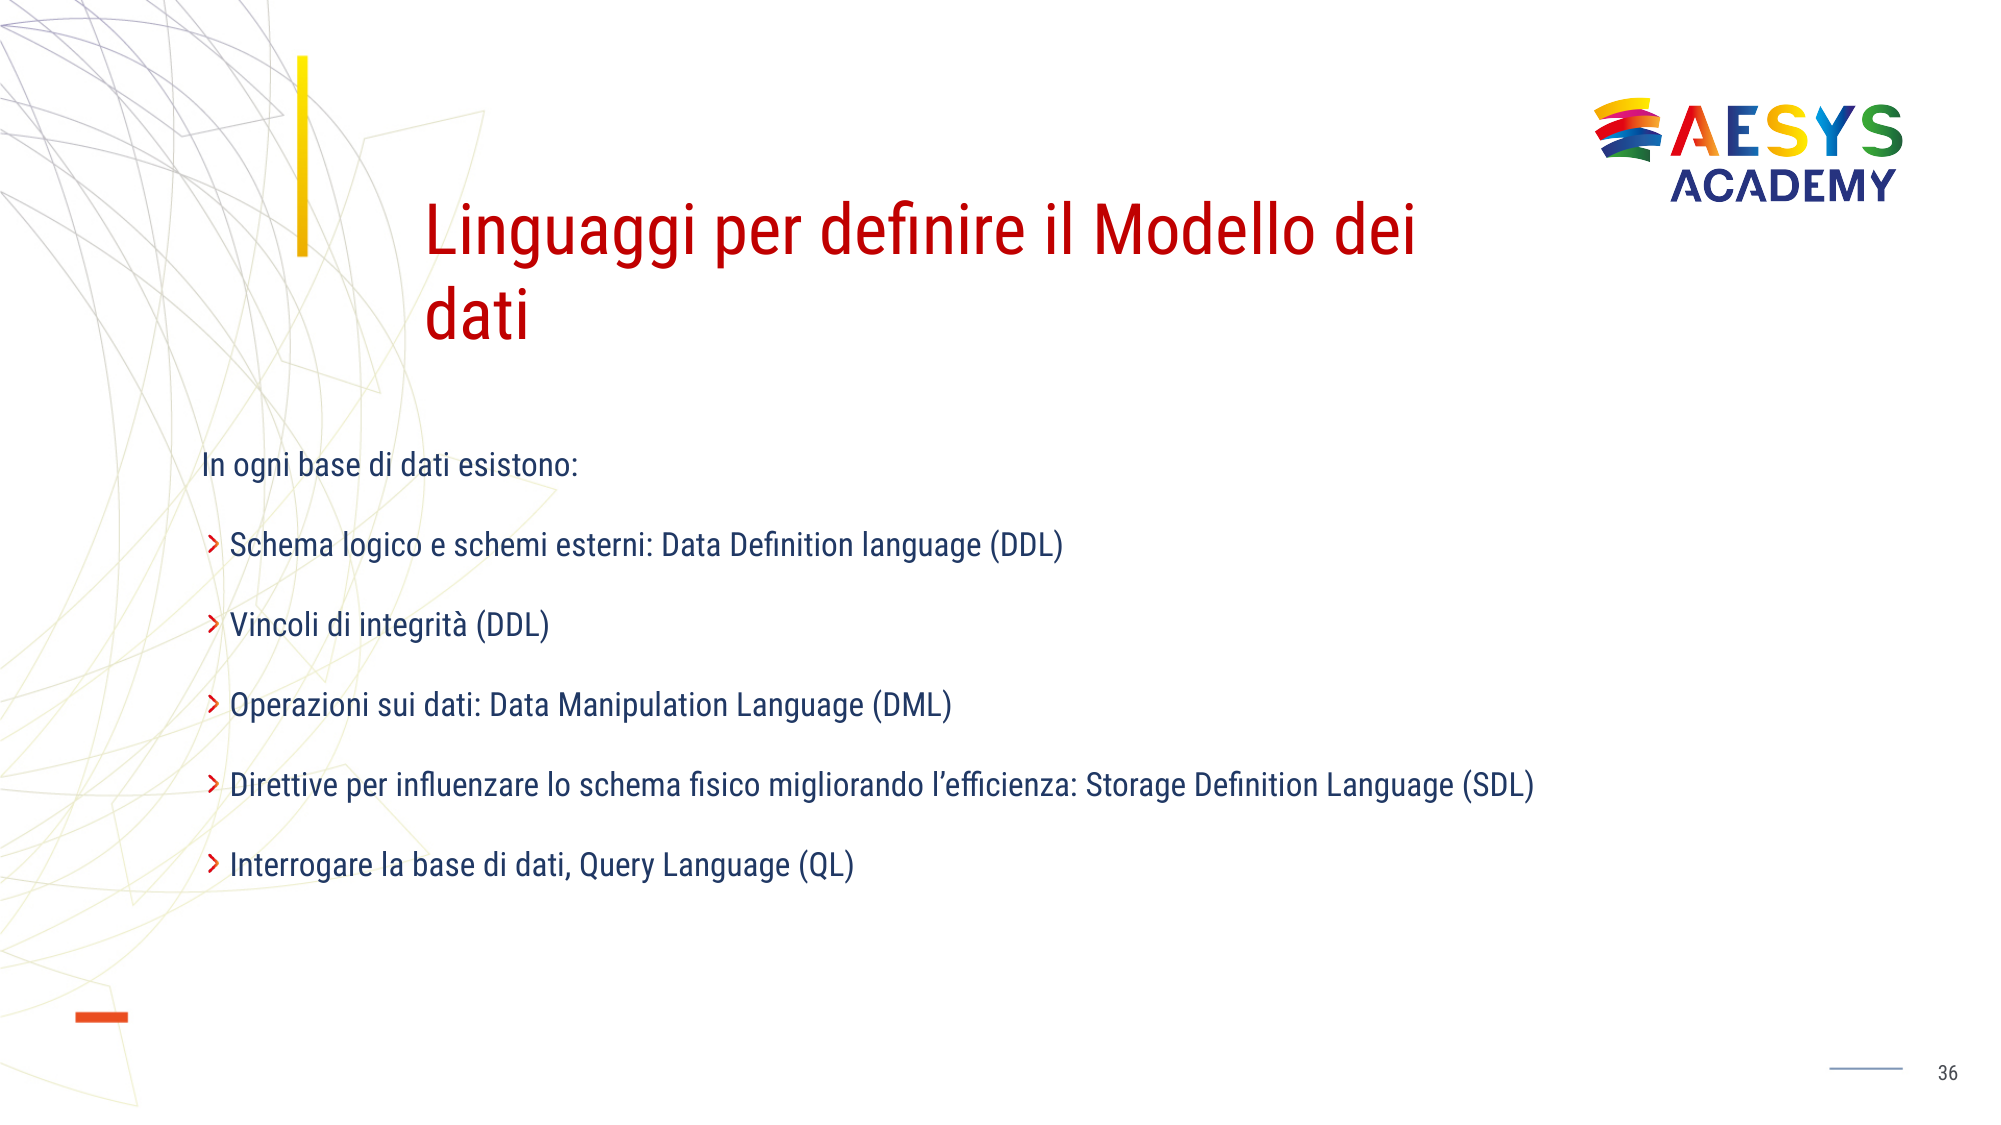

# Linguaggi per definire il Modello dei dati
In ogni base di dati esistono:

Schema logico e schemi esterni: Data Definition language (DDL)

Vincoli di integrità (DDL)

Operazioni sui dati: Data Manipulation Language (DML)

Direttive per influenzare lo schema fisico migliorando l’efficienza: Storage Definition Language (SDL)

Interrogare la base di dati, Query Language (QL)

36